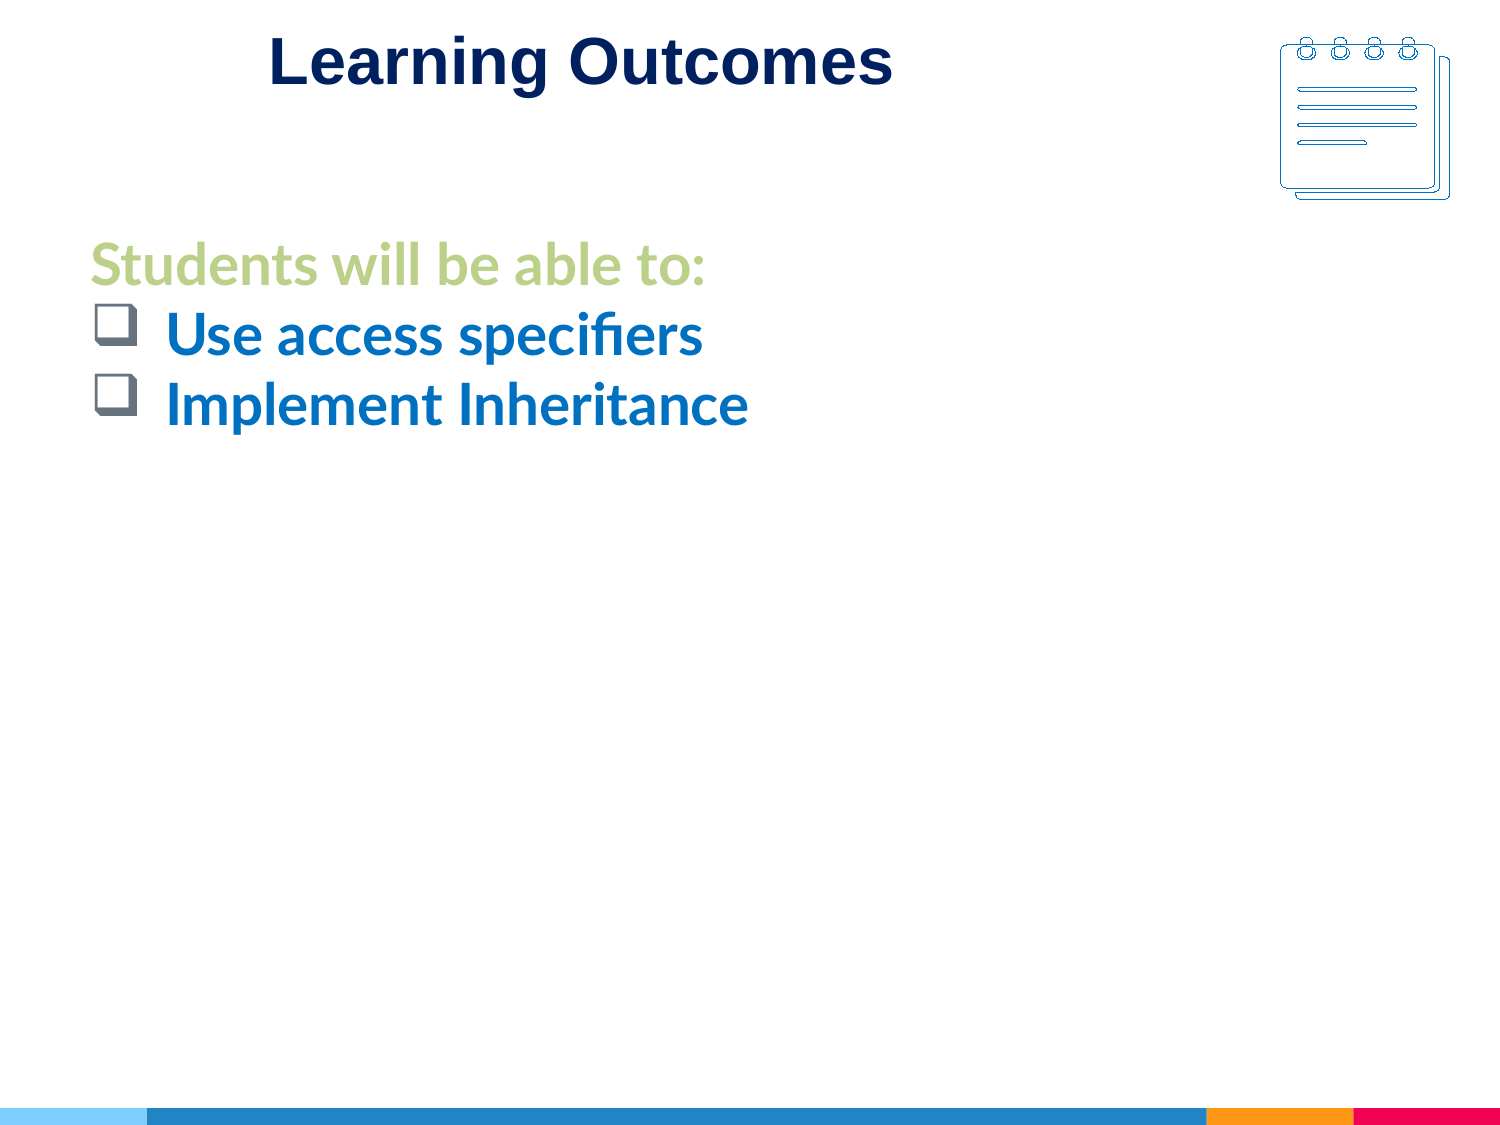

# Learning Outcomes

Students will be able to:
Use access specifiers
Implement Inheritance